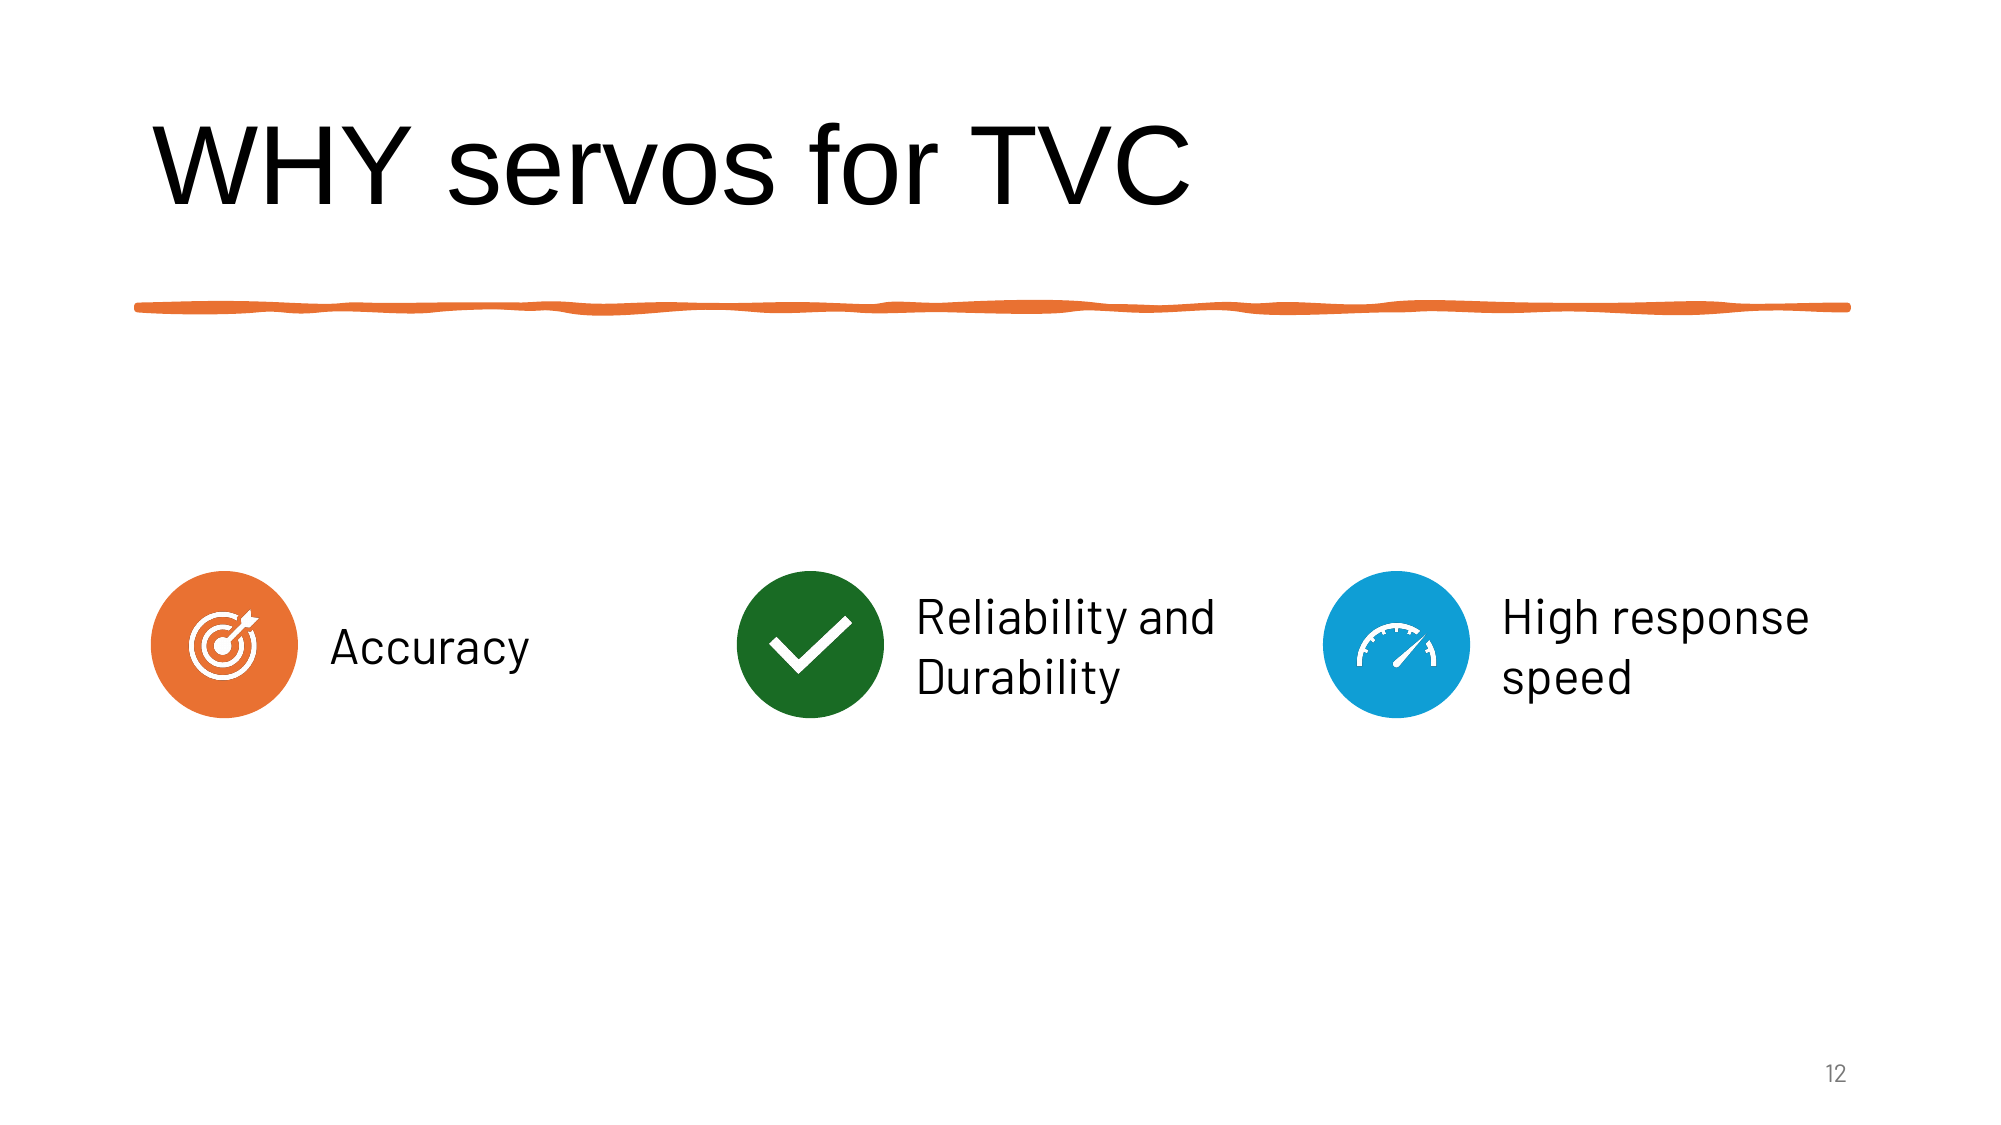

# WHY servos for TVC

Accuracy
Reliability and Durability
High response speed
12